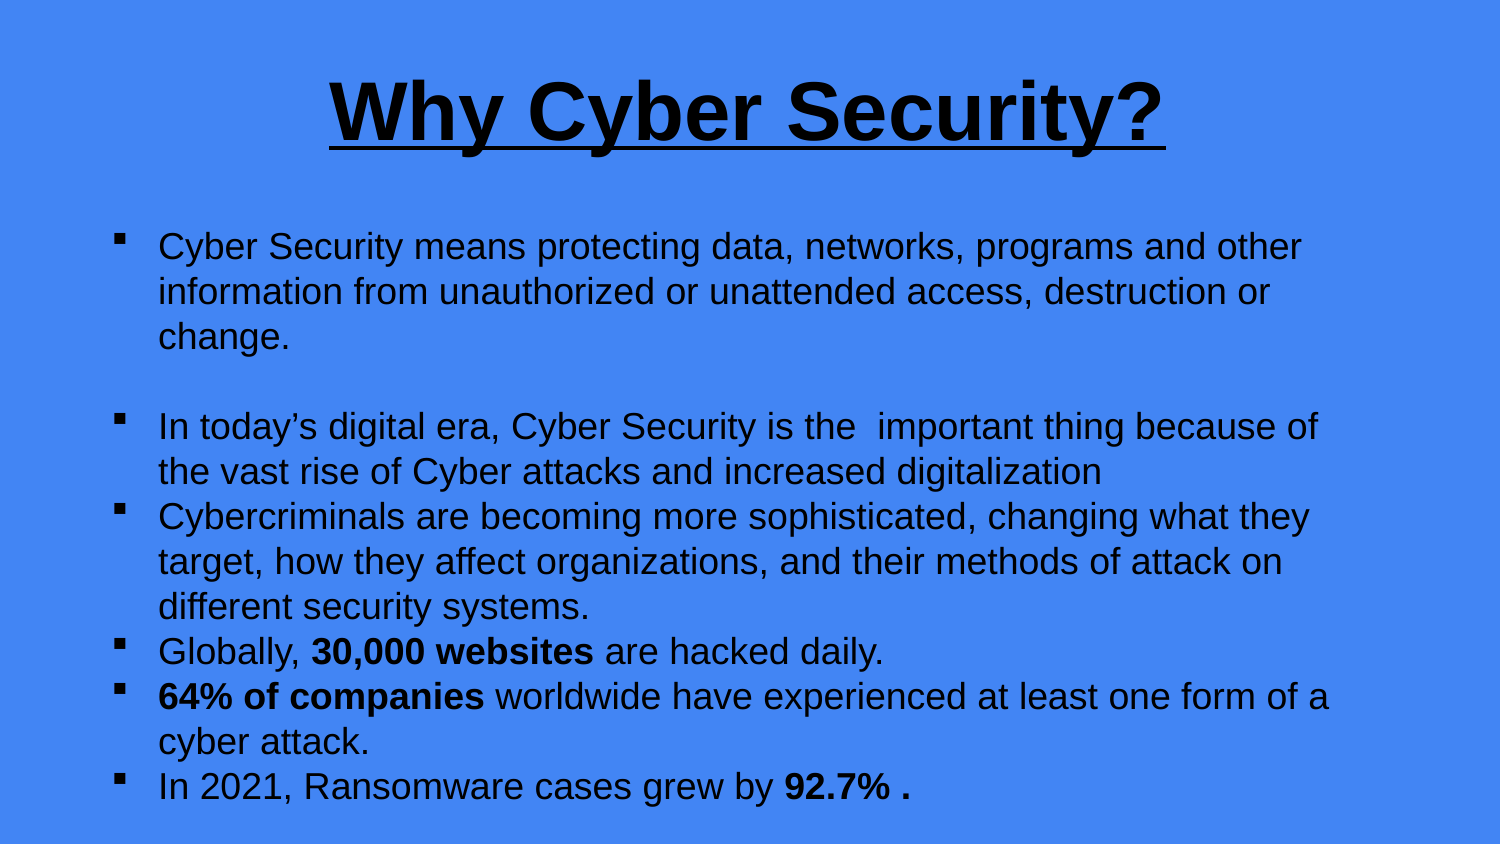

# Why Cyber Security?
Cyber Security means protecting data, networks, programs and other information from unauthorized or unattended access, destruction or change.

In today’s digital era, Cyber Security is the  important thing because of the vast rise of Cyber attacks and increased digitalization
Cybercriminals are becoming more sophisticated, changing what they target, how they affect organizations, and their methods of attack on different security systems.
Globally, 30,000 websites are hacked daily.
64% of companies worldwide have experienced at least one form of a cyber attack.
In 2021, Ransomware cases grew by 92.7% .